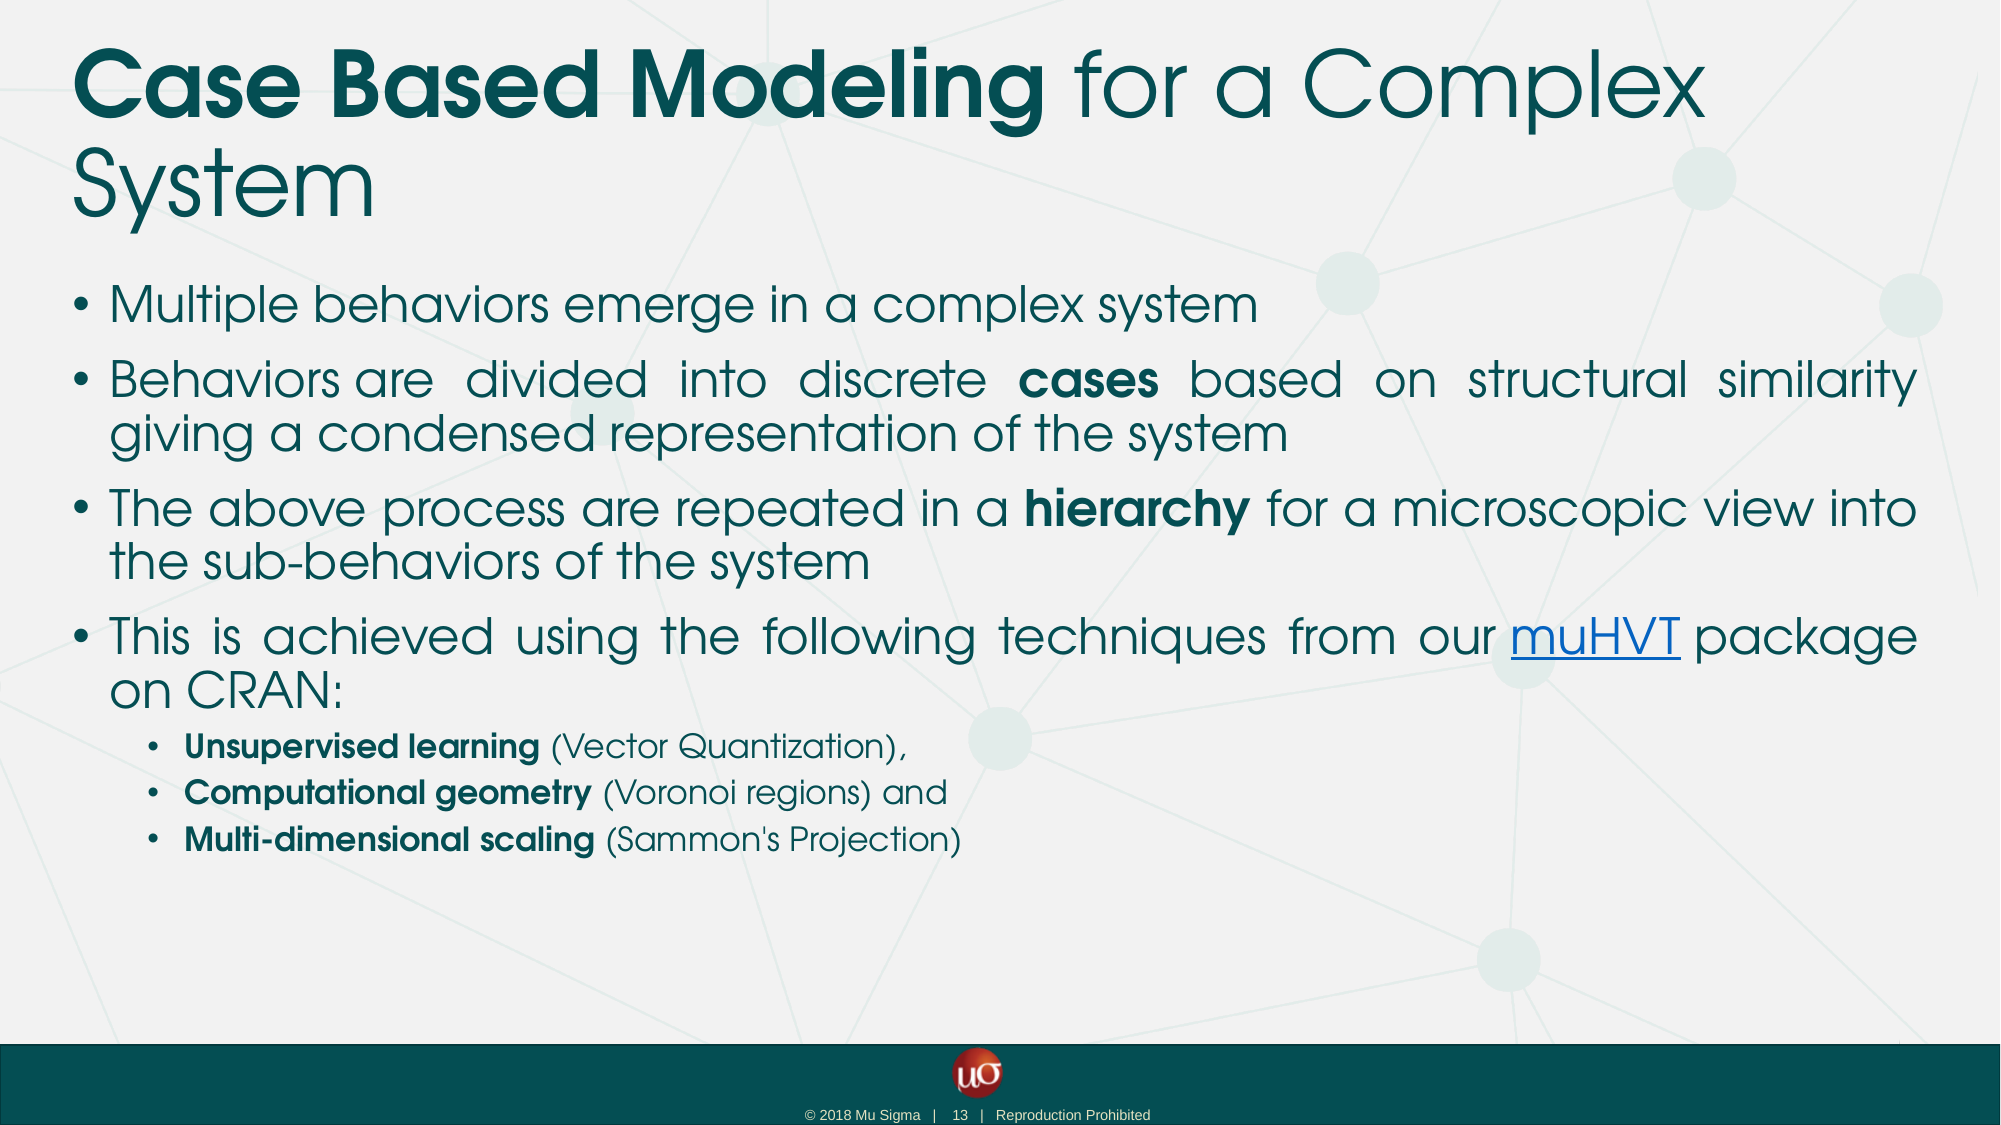

# Case Based Modeling for a Complex System

Multiple behaviors emerge in a complex system
Behaviors are divided into discrete cases based on structural similarity giving a condensed representation of the system
The above process are repeated in a hierarchy for a microscopic view into the sub-behaviors of the system
This is achieved using the following techniques from our muHVT package on CRAN:
Unsupervised learning (Vector Quantization),
Computational geometry (Voronoi regions) and
Multi-dimensional scaling (Sammon's Projection)